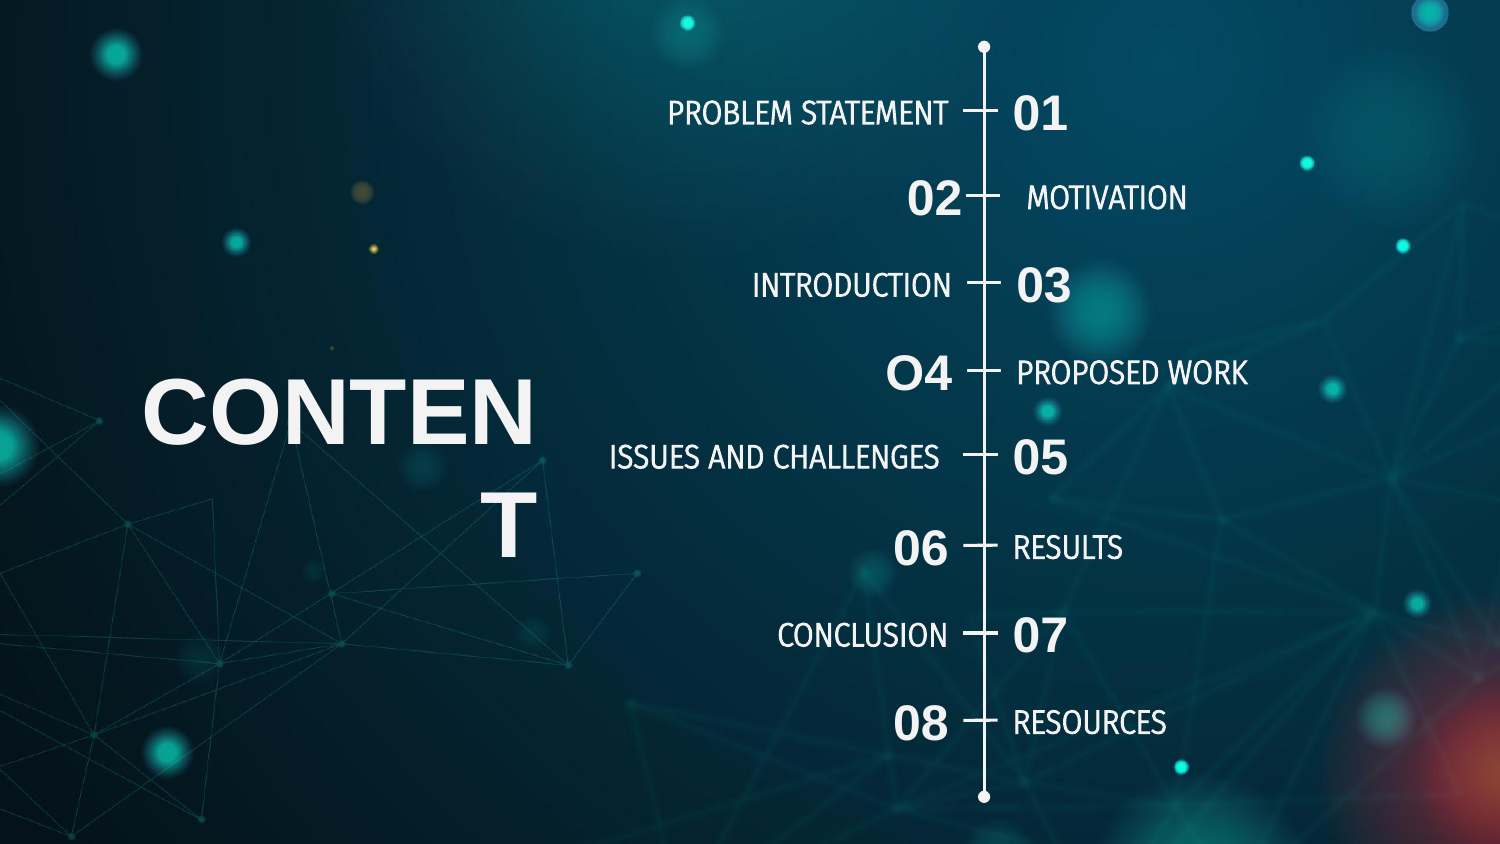

PROBLEM STATEMENT
01
02
MOTIVATION
INTRODUCTION
03
O4
PROPOSED WORK
# CONTENT
ISSUES AND CHALLENGES
05
RESULTS
06
CONCLUSION
07
RESOURCES
08